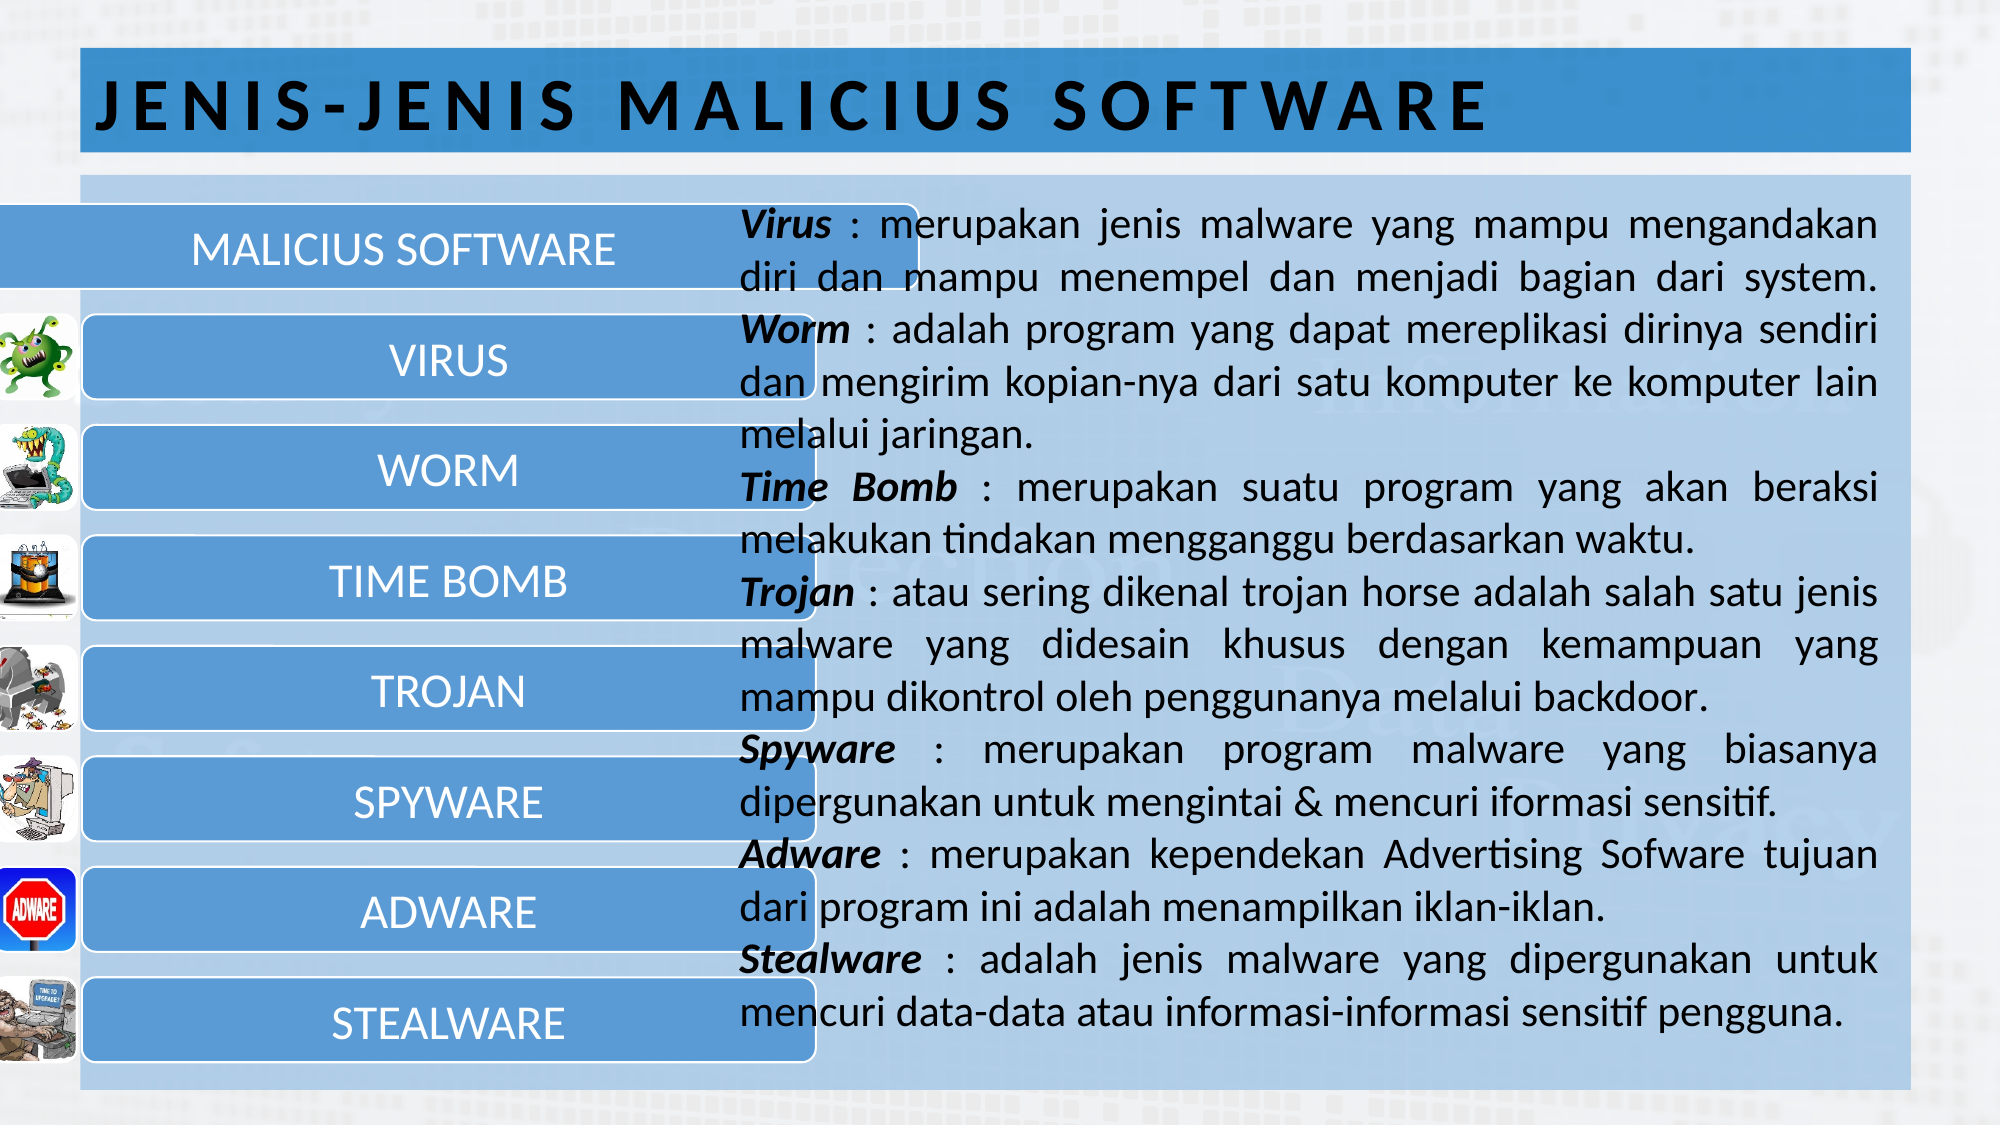

JENIS-JENIS MALICIUS SOFTWARE

Virus : merupakan jenis malware yang mampu mengandakan diri dan mampu menempel dan menjadi bagian dari system. Worm : adalah program yang dapat mereplikasi dirinya sendiri dan mengirim kopian-nya dari satu komputer ke komputer lain melalui jaringan.
Time Bomb : merupakan suatu program yang akan beraksi melakukan tindakan mengganggu berdasarkan waktu.
Trojan : atau sering dikenal trojan horse adalah salah satu jenis malware yang didesain khusus dengan kemampuan yang mampu dikontrol oleh penggunanya melalui backdoor.
Spyware : merupakan program malware yang biasanya dipergunakan untuk mengintai & mencuri iformasi sensitif.
Adware : merupakan kependekan Advertising Sofware tujuan dari program ini adalah menampilkan iklan-iklan.
Stealware : adalah jenis malware yang dipergunakan untuk mencuri data-data atau informasi-informasi sensitif pengguna.
MALICIUS SOFTWARE
VIRUS
WORM
TROJAN
SPYWARE
ADWARE
STEALWARE
TIME BOMB